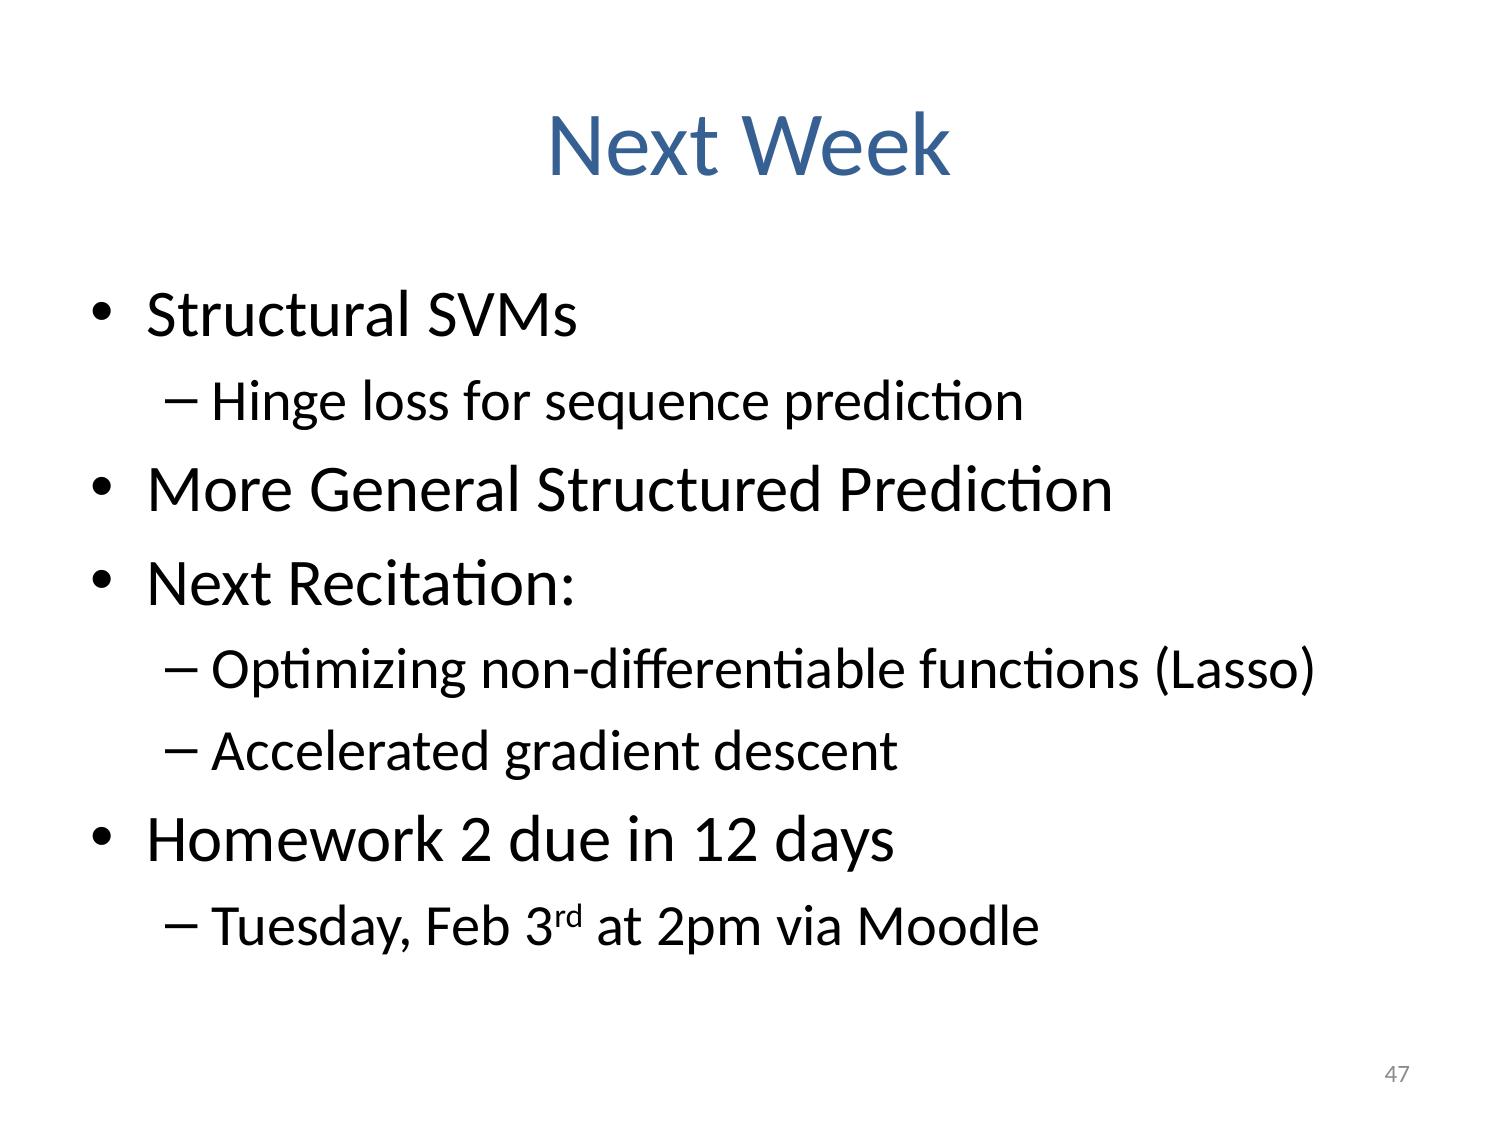

# Next Week
Structural SVMs
Hinge loss for sequence prediction
More General Structured Prediction
Next Recitation:
Optimizing non-differentiable functions (Lasso)
Accelerated gradient descent
Homework 2 due in 12 days
Tuesday, Feb 3rd at 2pm via Moodle
47